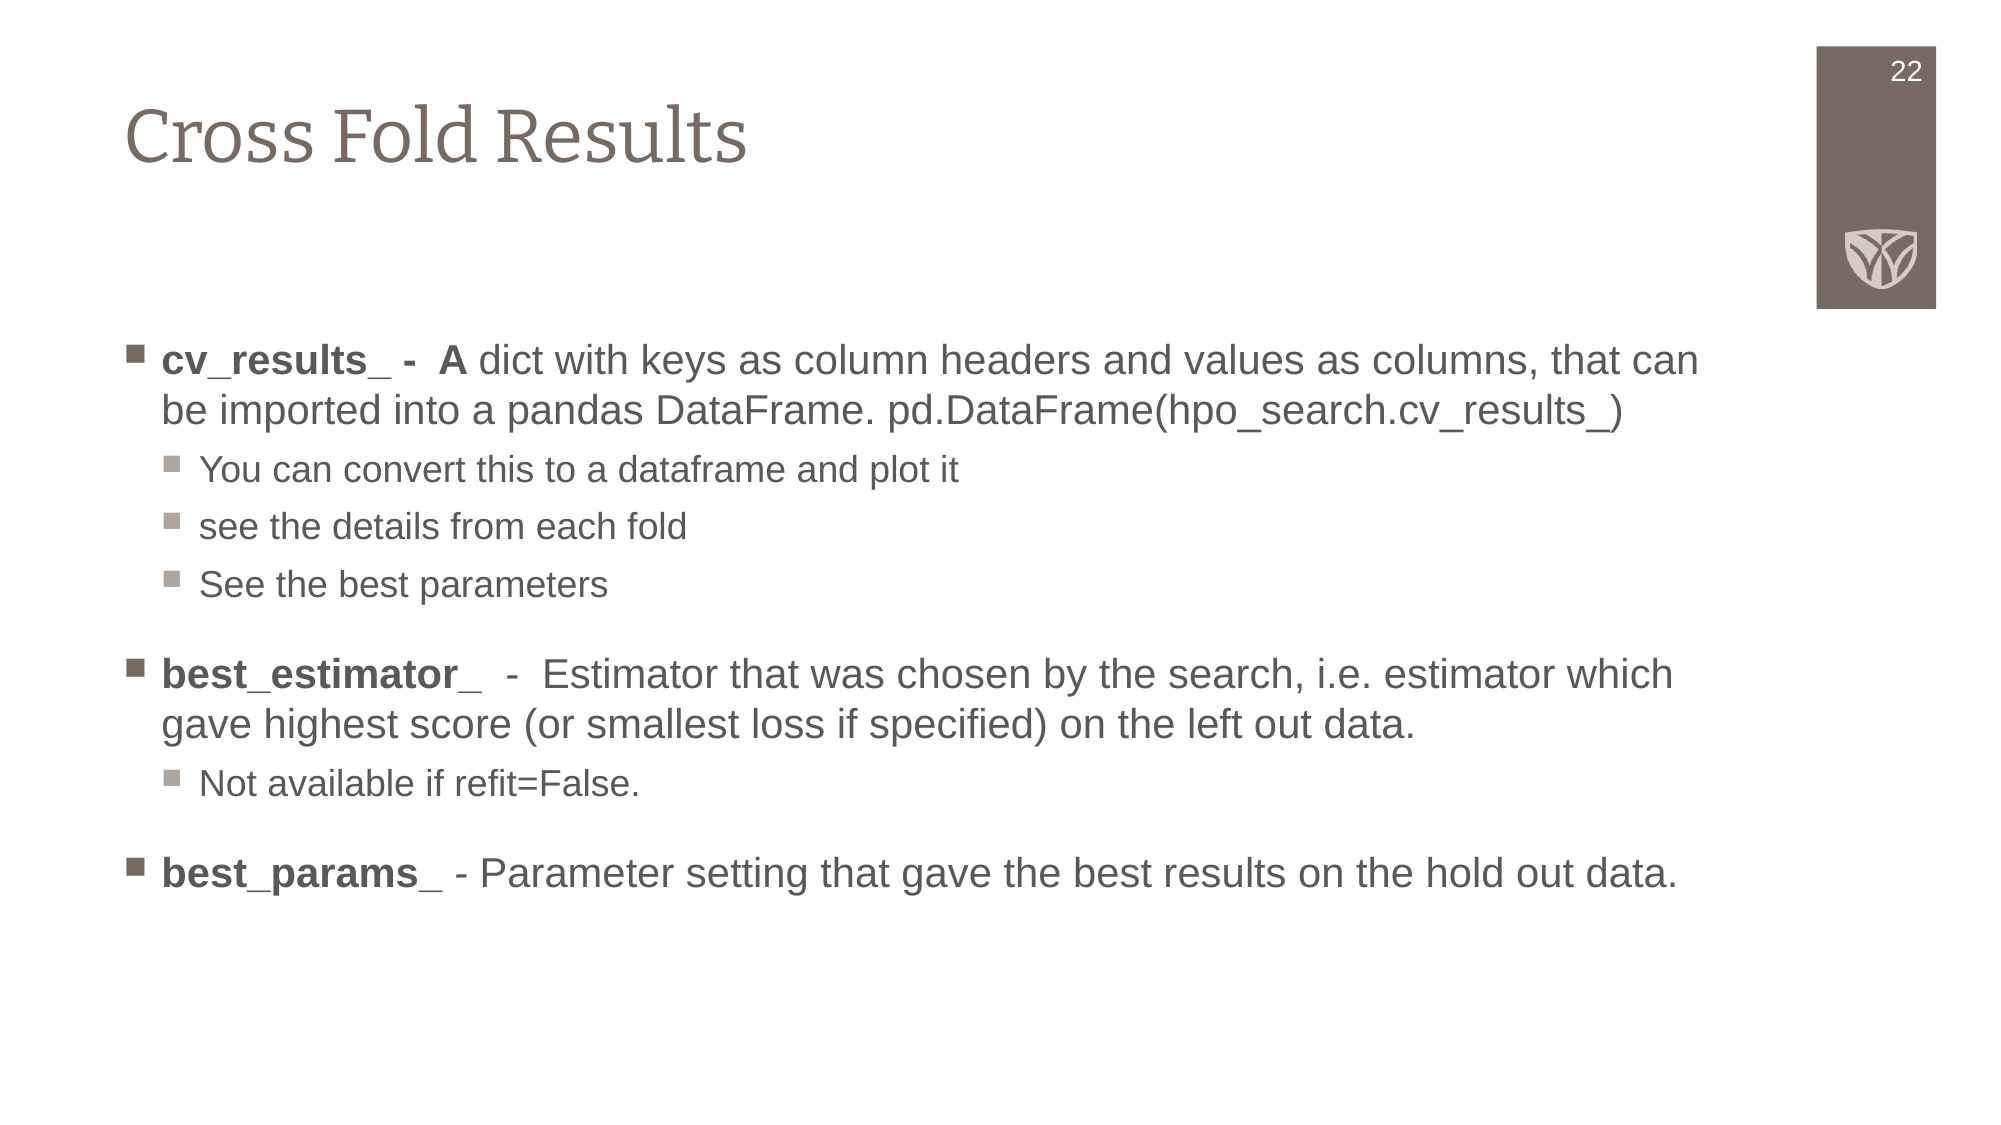

# Cross Fold Results
22

cv_results_ -  A dict with keys as column headers and values as columns, that can be imported into a pandas DataFrame. pd.DataFrame(hpo_search.cv_results_)
You can convert this to a dataframe and plot it
see the details from each fold
See the best parameters
best_estimator_  -  Estimator that was chosen by the search, i.e. estimator which gave highest score (or smallest loss if specified) on the left out data.
Not available if refit=False.
best_params_ - Parameter setting that gave the best results on the hold out data.